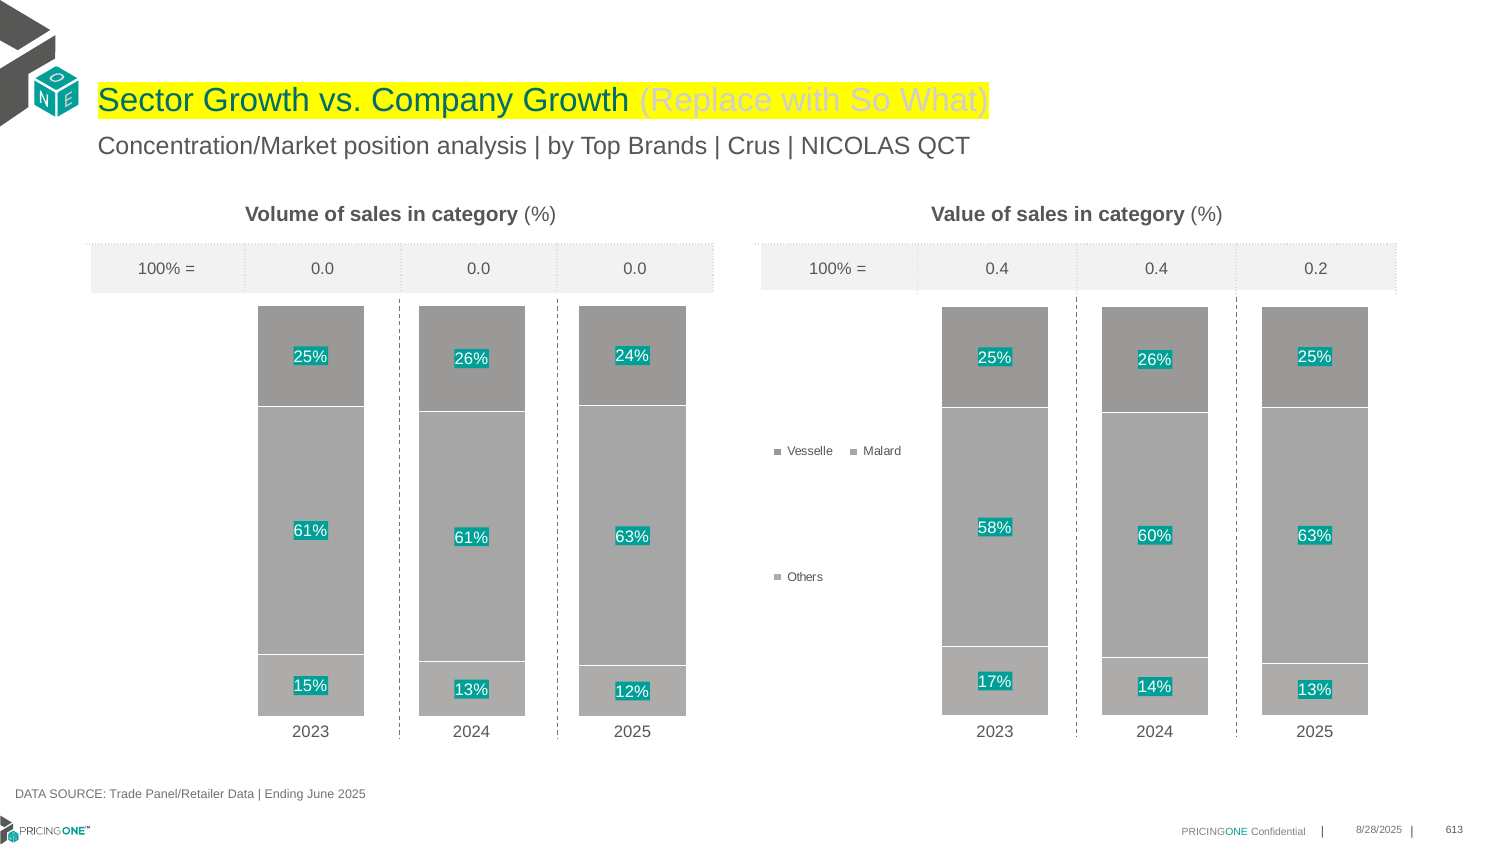

# Sector Growth vs. Company Growth (Replace with So What)
Concentration/Market position analysis | by Top Brands | Crus | NICOLAS QCT
| Volume of sales in category (%) |  |  |  |
| --- | --- | --- | --- |
| 100% = | 0.0 | 0.0 | 0.0 |
| Value of sales in category (%) |  |  |  |
| --- | --- | --- | --- |
| 100% = | 0.4 | 0.4 | 0.2 |

### Chart

| Category | Others | Malard | Vesselle |
|---|---|---|---|
| 2023 | 0.14956759217114246 | 0.6050978607191625 | 0.24533454710969504 |
| 2024 | 0.13256032591664055 | 0.6084821894912775 | 0.2589574845920819 |
| 2025 | 0.12309612983770286 | 0.6324594257178526 | 0.24444444444444444 |

### Chart

| Category | Others | Malard | Vesselle |
|---|---|---|---|
| 2023 | 0.16990056436441814 | 0.5823119077386865 | 0.2477875278968954 |
| 2024 | 0.14204821562681094 | 0.5971523831055604 | 0.2607994012676287 |
| 2025 | 0.12822147007320045 | 0.6250255242526809 | 0.24675300567411873 |
DATA SOURCE: Trade Panel/Retailer Data | Ending June 2025

8/28/2025
613